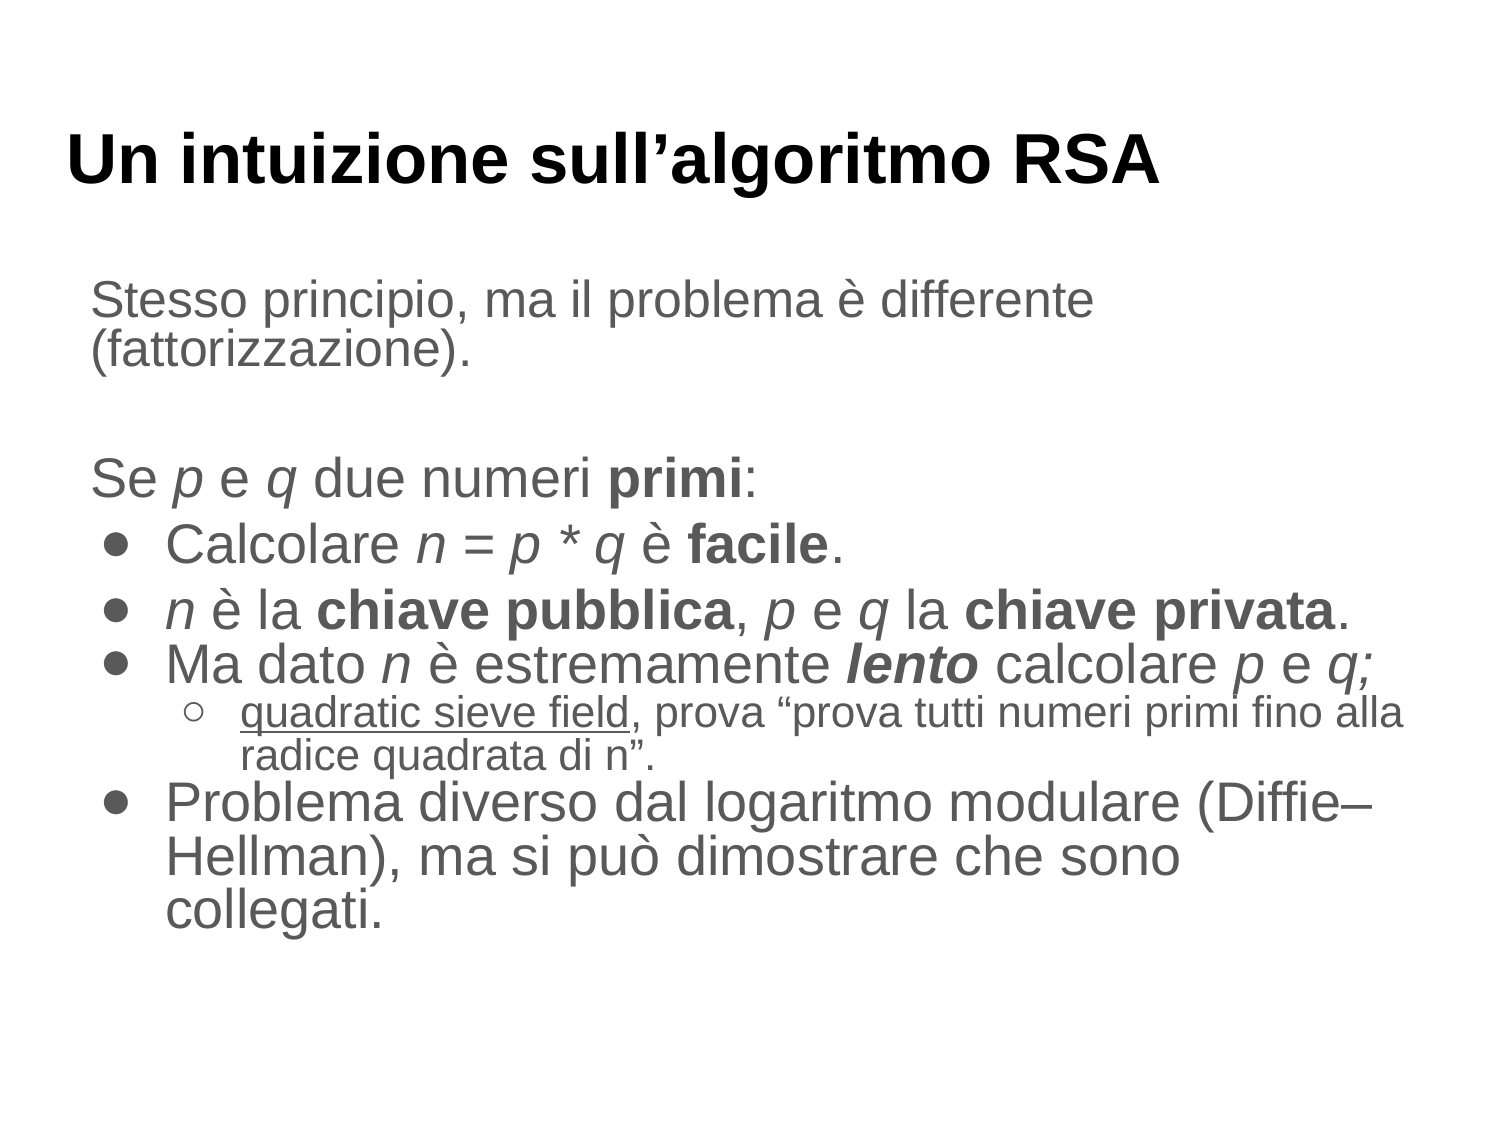

# Un intuizione sull’algoritmo RSA
Stesso principio, ma il problema è differente (fattorizzazione).

Se p e q due numeri primi:
Calcolare n = p * q è facile.
n è la chiave pubblica, p e q la chiave privata.
Ma dato n è estremamente lento calcolare p e q;
quadratic sieve field, prova “prova tutti numeri primi fino alla radice quadrata di n”.
Problema diverso dal logaritmo modulare (Diffie–Hellman), ma si può dimostrare che sono collegati.